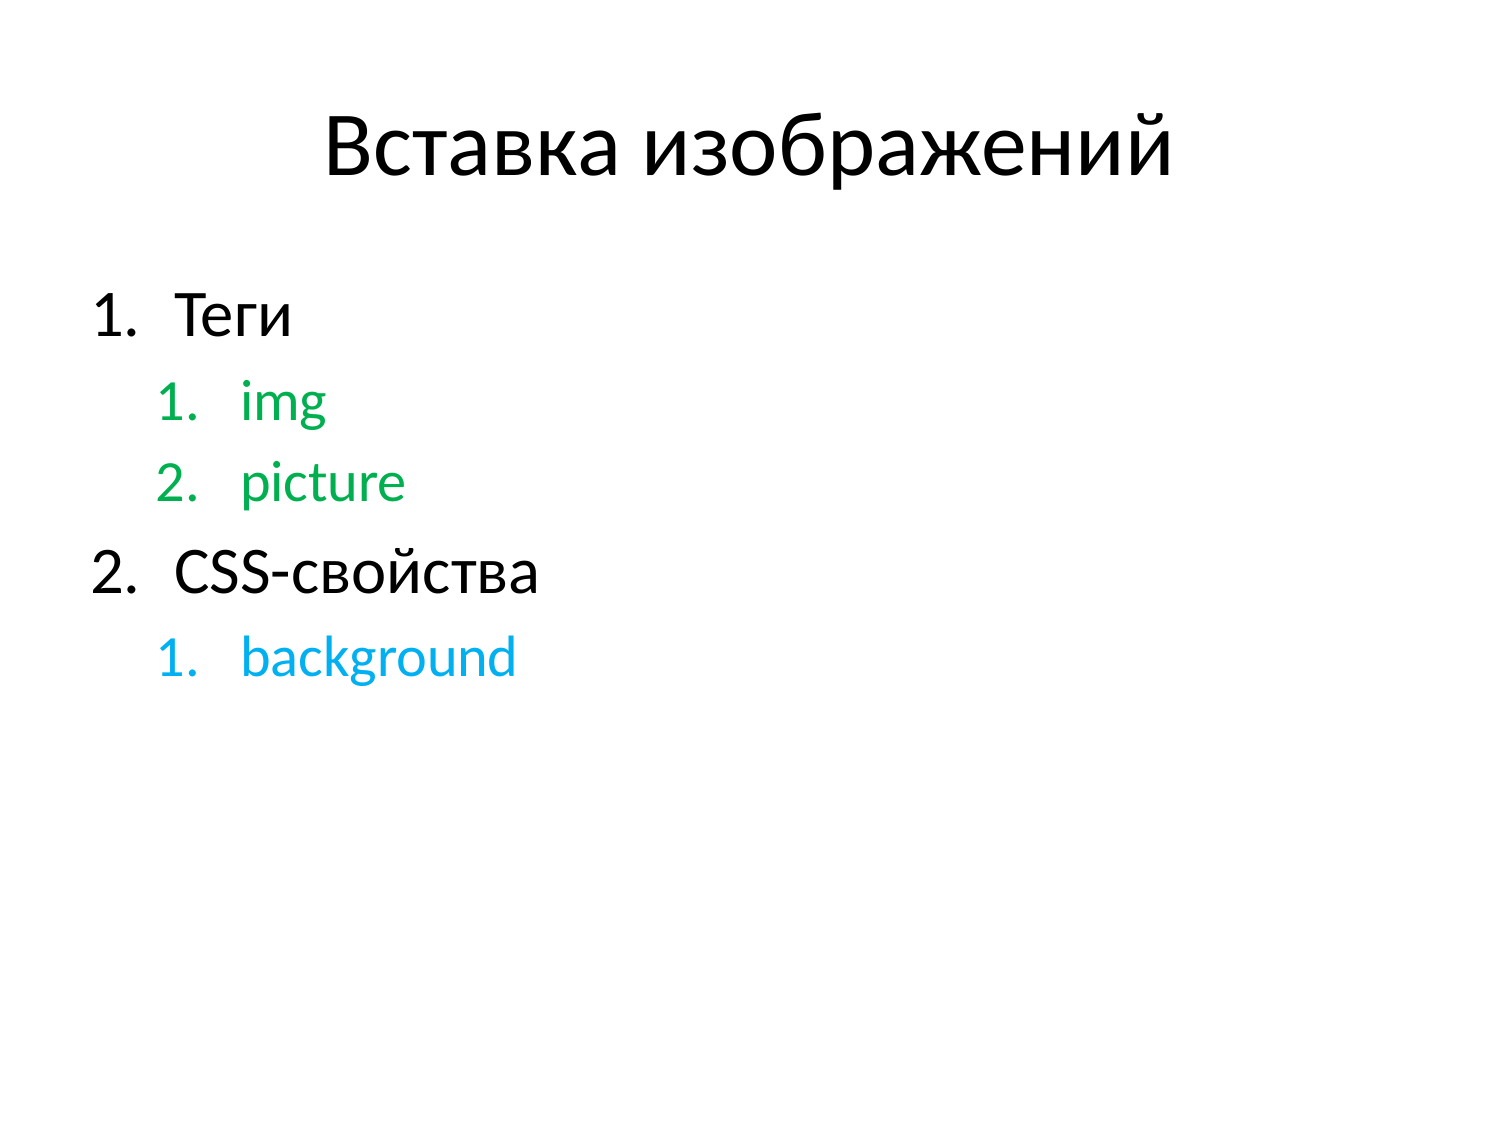

# Вставка изображений
Теги
img
picture
CSS-свойства
background